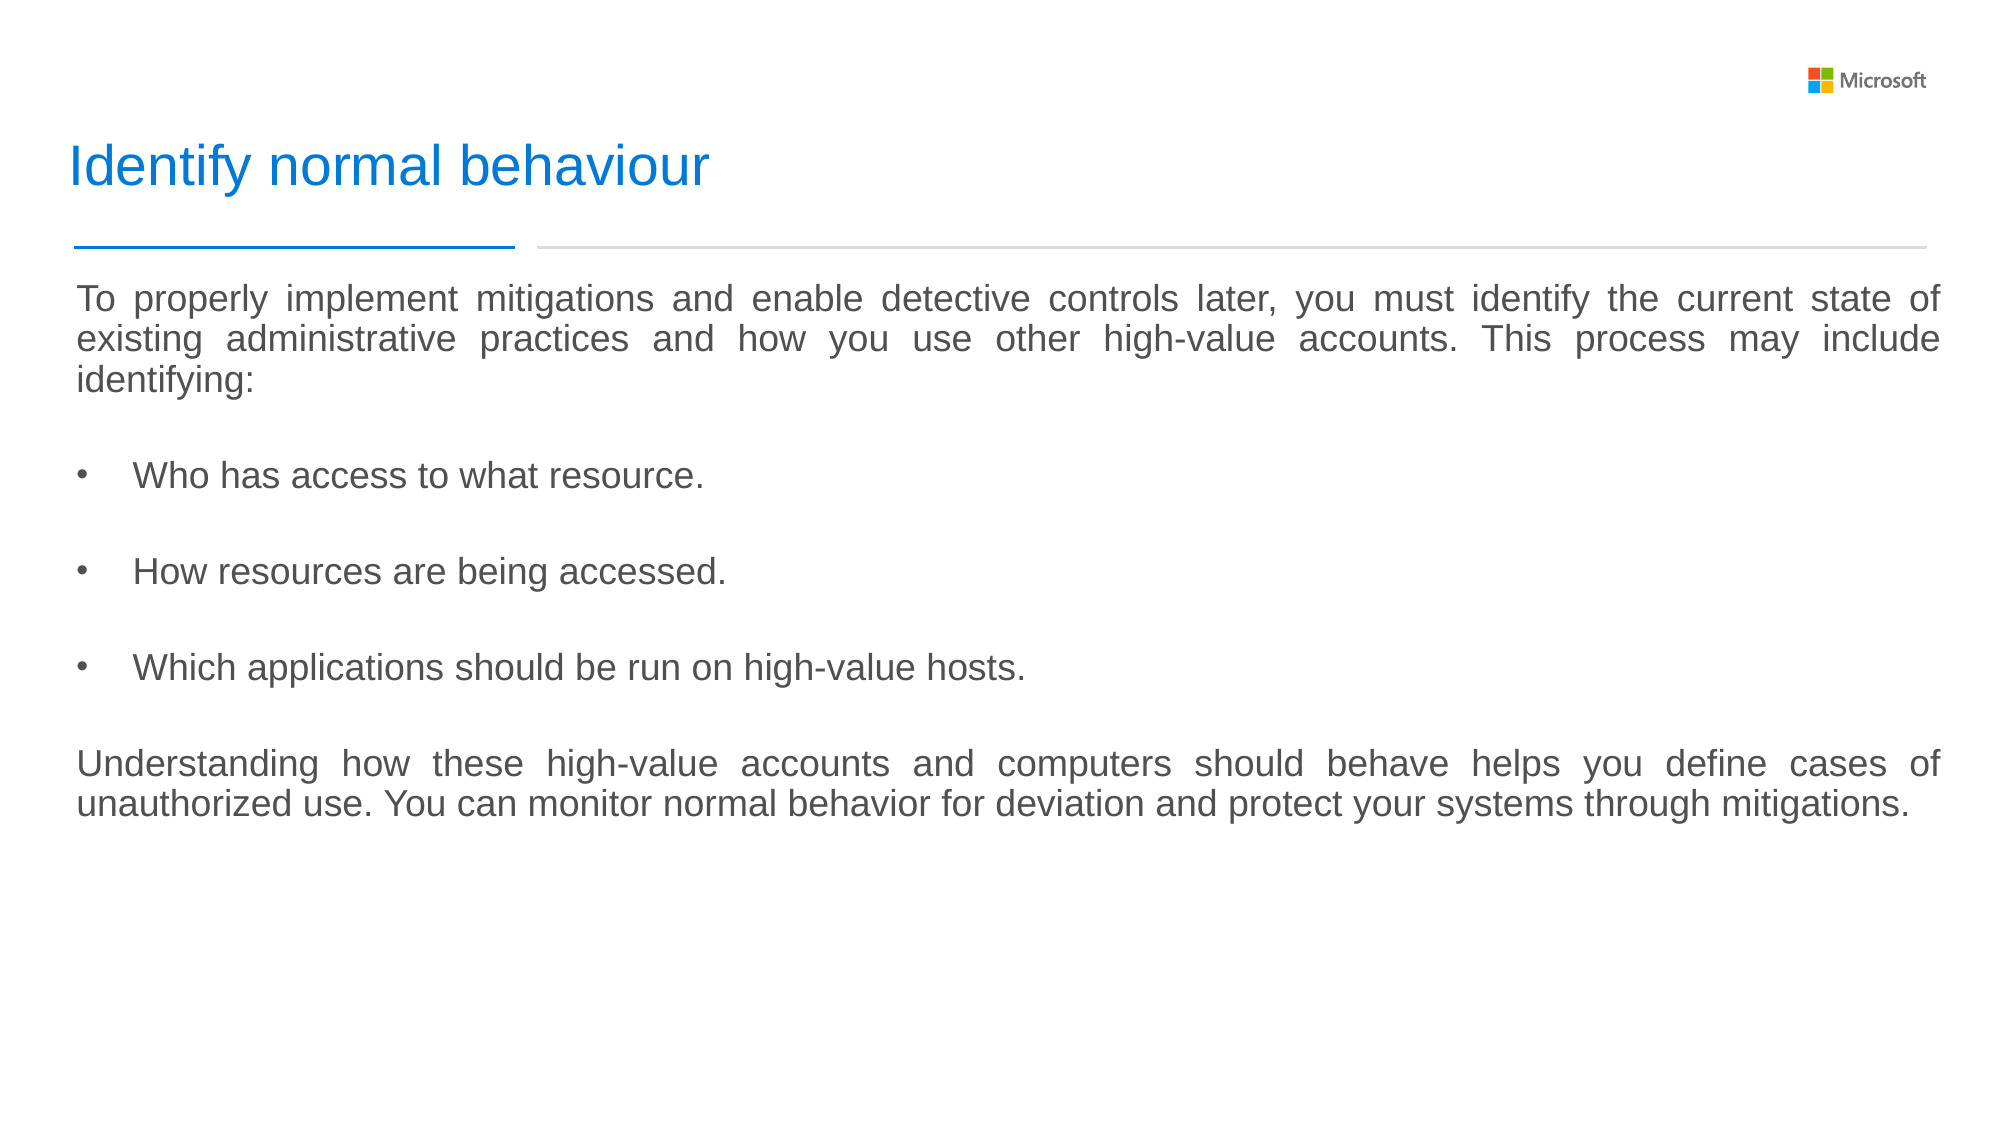

Identify normal behaviour
To properly implement mitigations and enable detective controls later, you must identify the current state of existing administrative practices and how you use other high-value accounts. This process may include identifying:

Who has access to what resource.

How resources are being accessed.

Which applications should be run on high-value hosts.

Understanding how these high-value accounts and computers should behave helps you define cases of unauthorized use. You can monitor normal behavior for deviation and protect your systems through mitigations.